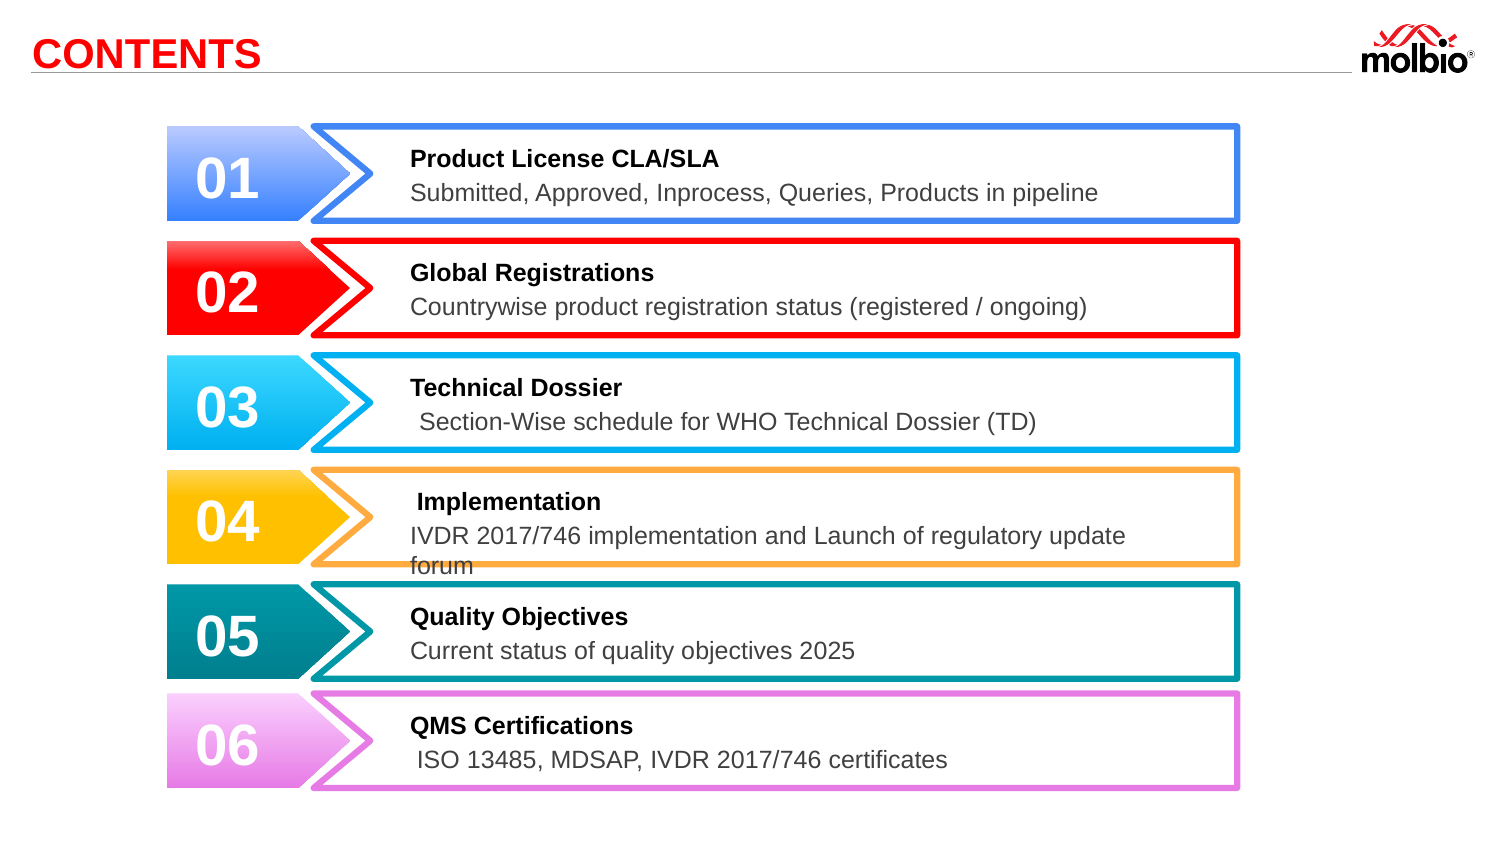

# CONTENTS

Product License CLA/SLA
Submitted, Approved, Inprocess, Queries, Products in pipeline
01

Global Registrations
Countrywise product registration status (registered / ongoing)
02

Technical Dossier
Section-Wise schedule for WHO Technical Dossier (TD)

03

 Implementation

IVDR 2017/746 implementation and Launch of regulatory update forum
04

Quality Objectives
Current status of quality objectives 2025
05

QMS Certifications
 ISO 13485, MDSAP, IVDR 2017/746 certificates
06